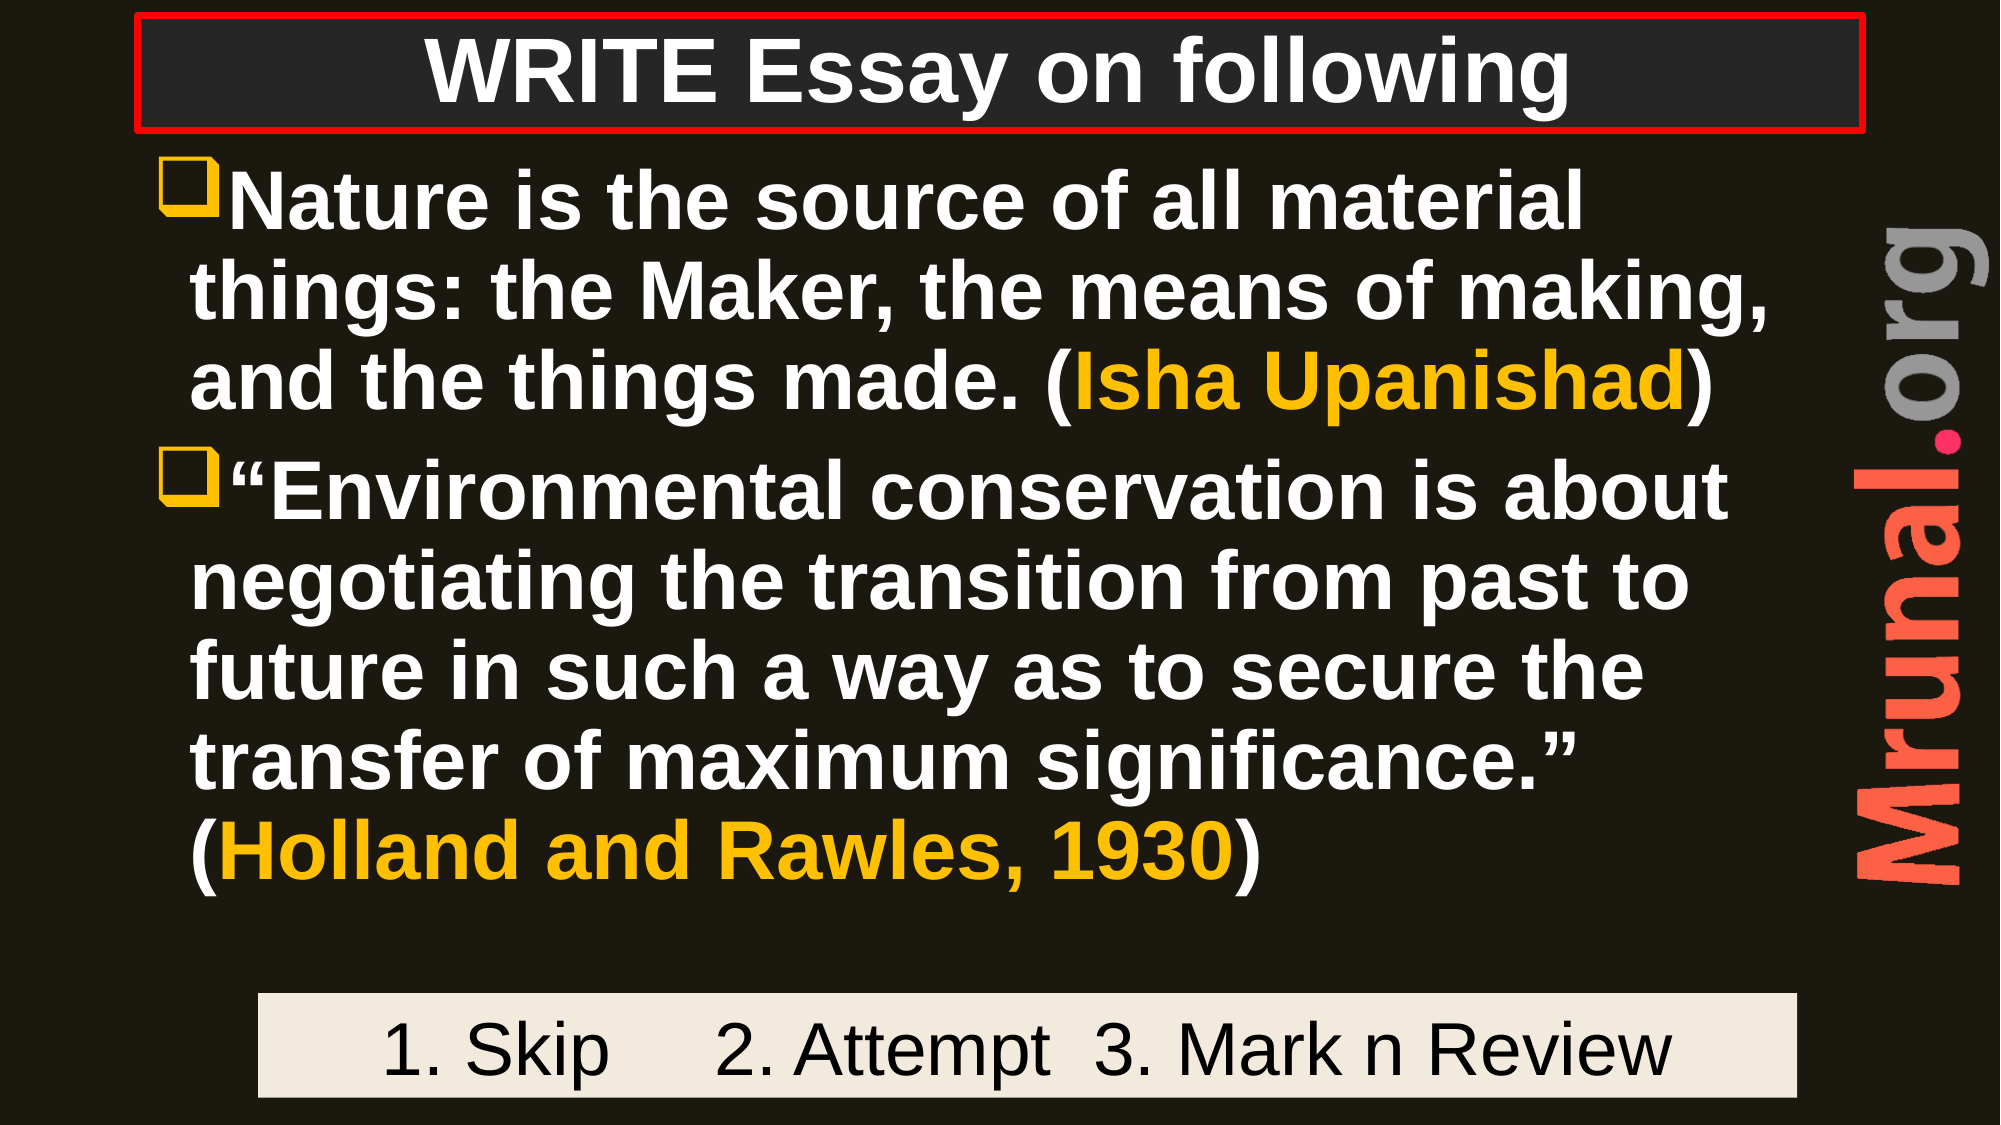

# WRITE Essay on following
Nature is the source of all material things: the Maker, the means of making, and the things made. (Isha Upanishad)
“Environmental conservation is about negotiating the transition from past to future in such a way as to secure the transfer of maximum significance.” (Holland and Rawles, 1930)